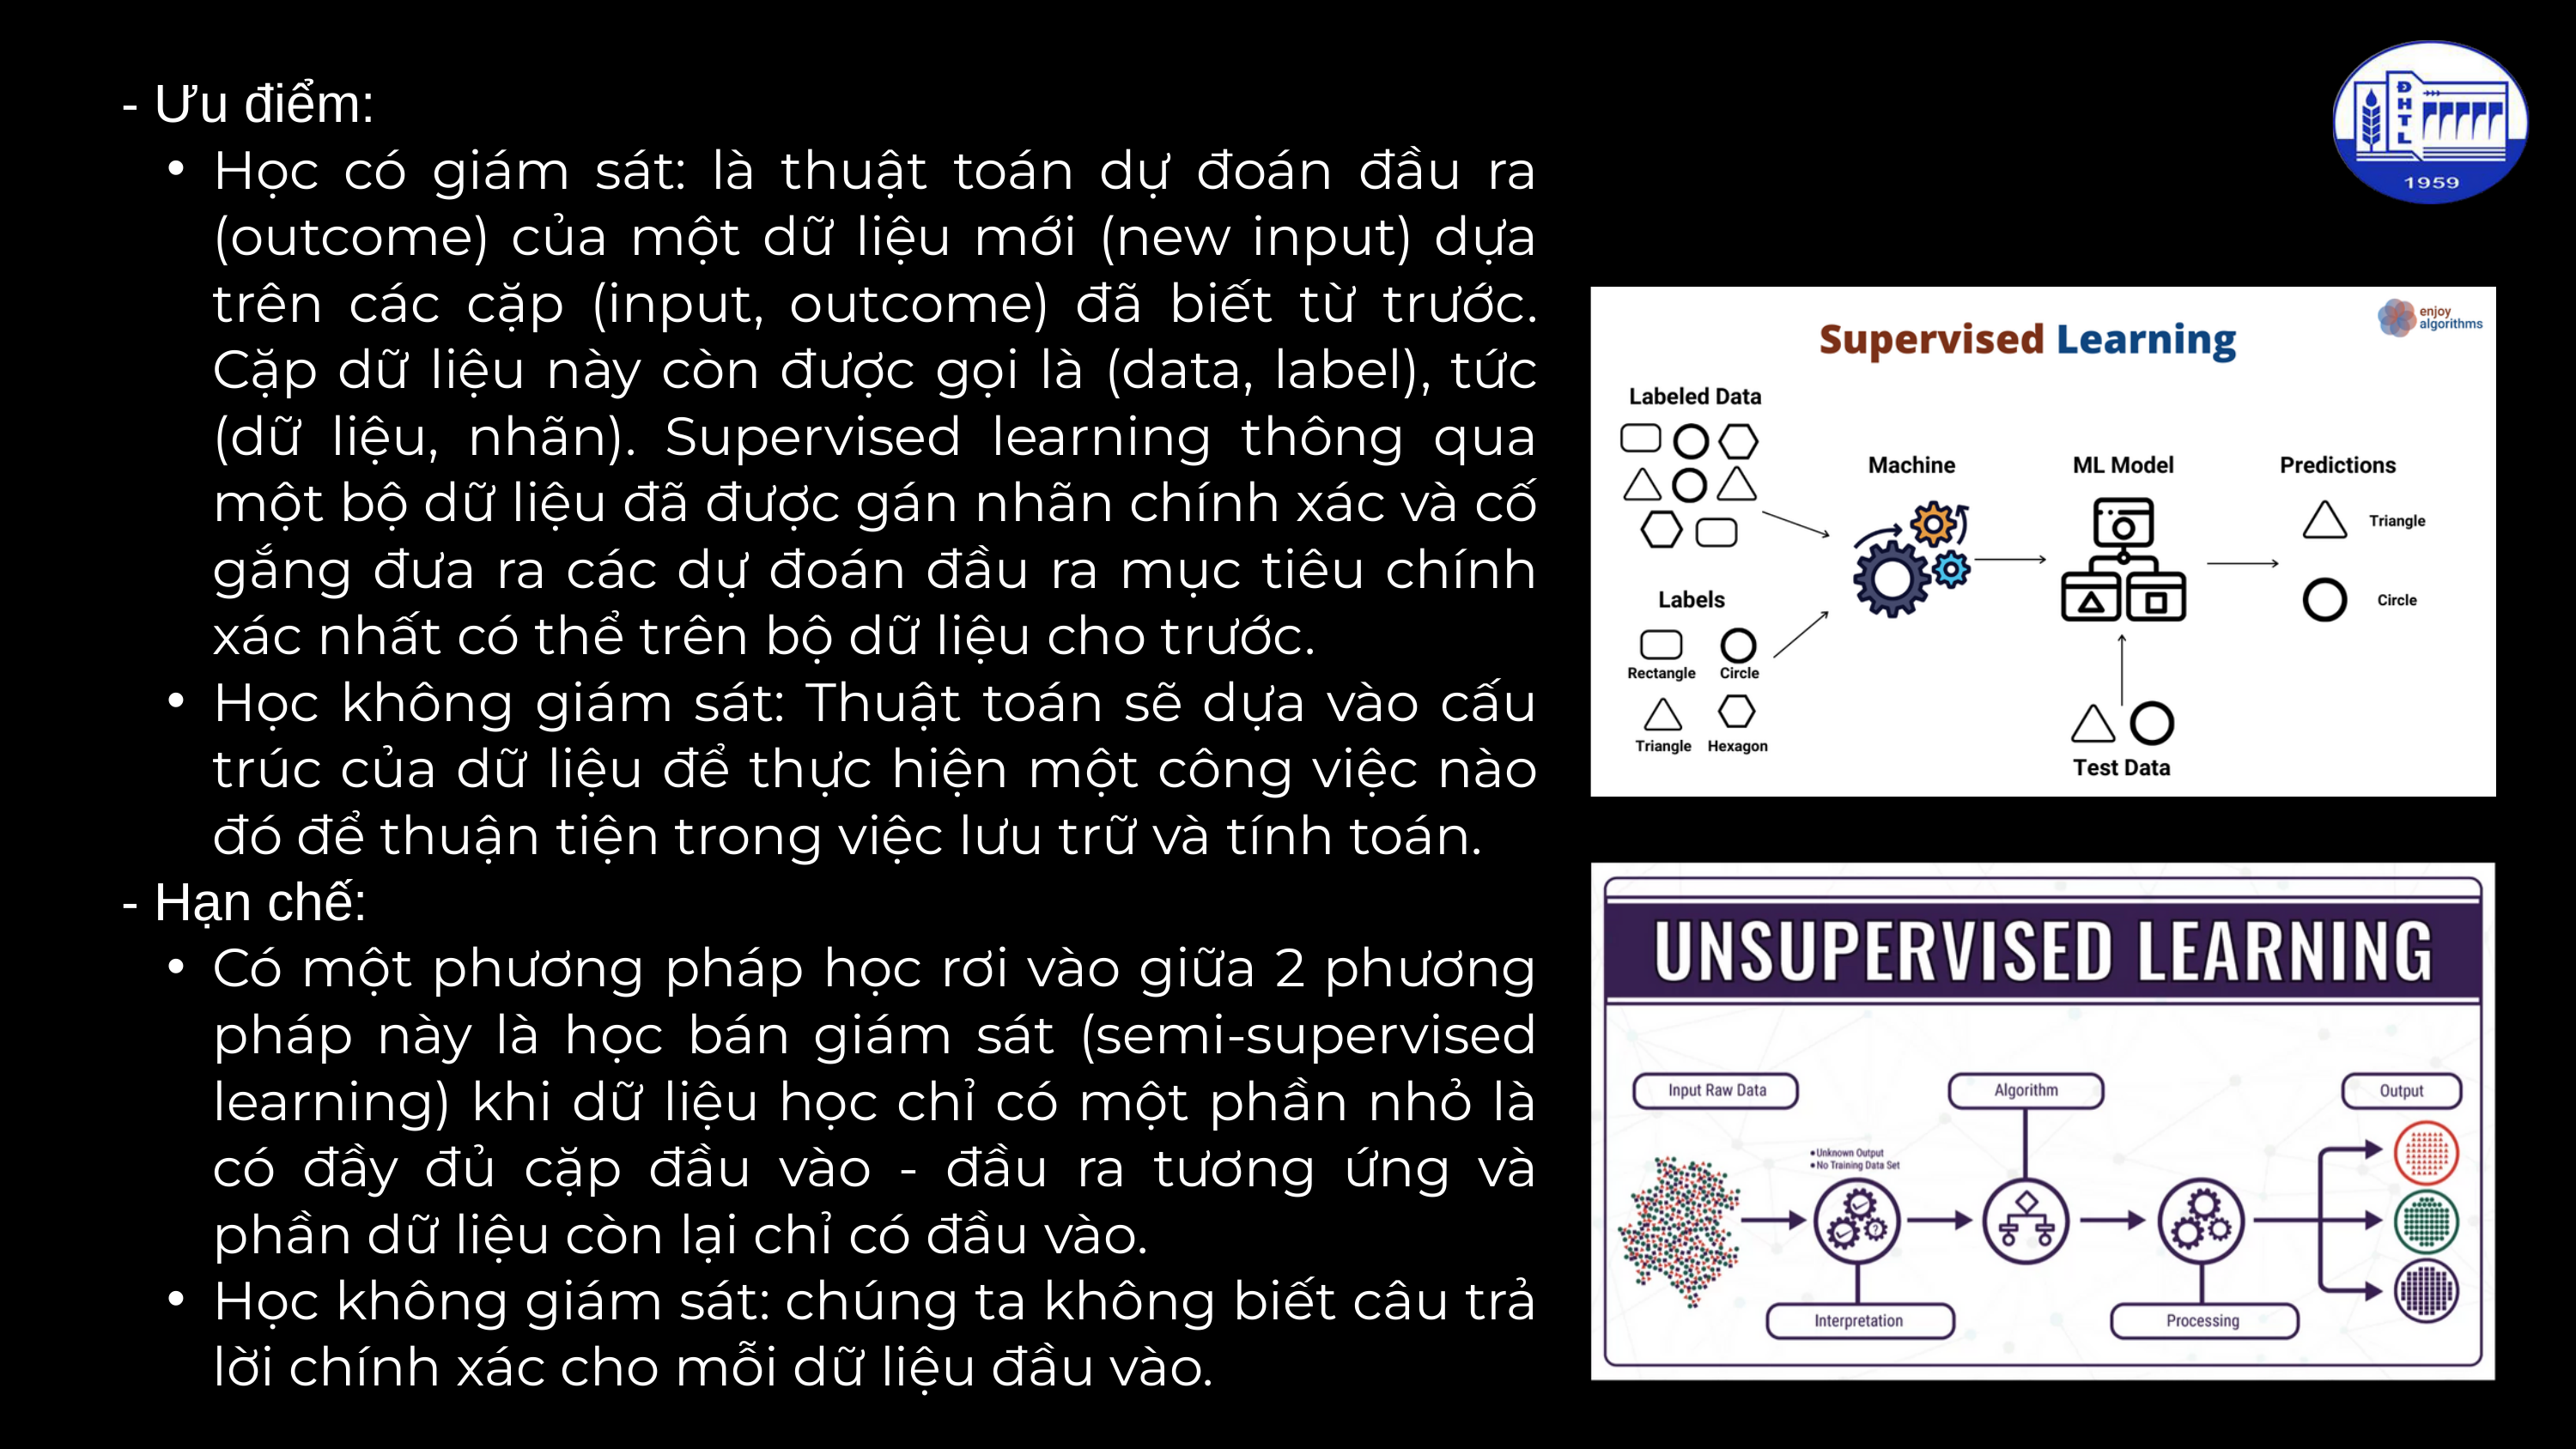

- Ưu điểm:
Học có giám sát: là thuật toán dự đoán đầu ra (outcome) của một dữ liệu mới (new input) dựa trên các cặp (input, outcome) đã biết từ trước. Cặp dữ liệu này còn được gọi là (data, label), tức (dữ liệu, nhãn). Supervised learning thông qua một bộ dữ liệu đã được gán nhãn chính xác và cố gắng đưa ra các dự đoán đầu ra mục tiêu chính xác nhất có thể trên bộ dữ liệu cho trước.
Học không giám sát: Thuật toán sẽ dựa vào cấu trúc của dữ liệu để thực hiện một công việc nào đó để thuận tiện trong việc lưu trữ và tính toán.
- Hạn chế:
Có một phương pháp học rơi vào giữa 2 phương pháp này là học bán giám sát (semi-supervised learning) khi dữ liệu học chỉ có một phần nhỏ là có đầy đủ cặp đầu vào - đầu ra tương ứng và phần dữ liệu còn lại chỉ có đầu vào.
Học không giám sát: chúng ta không biết câu trả lời chính xác cho mỗi dữ liệu đầu vào.